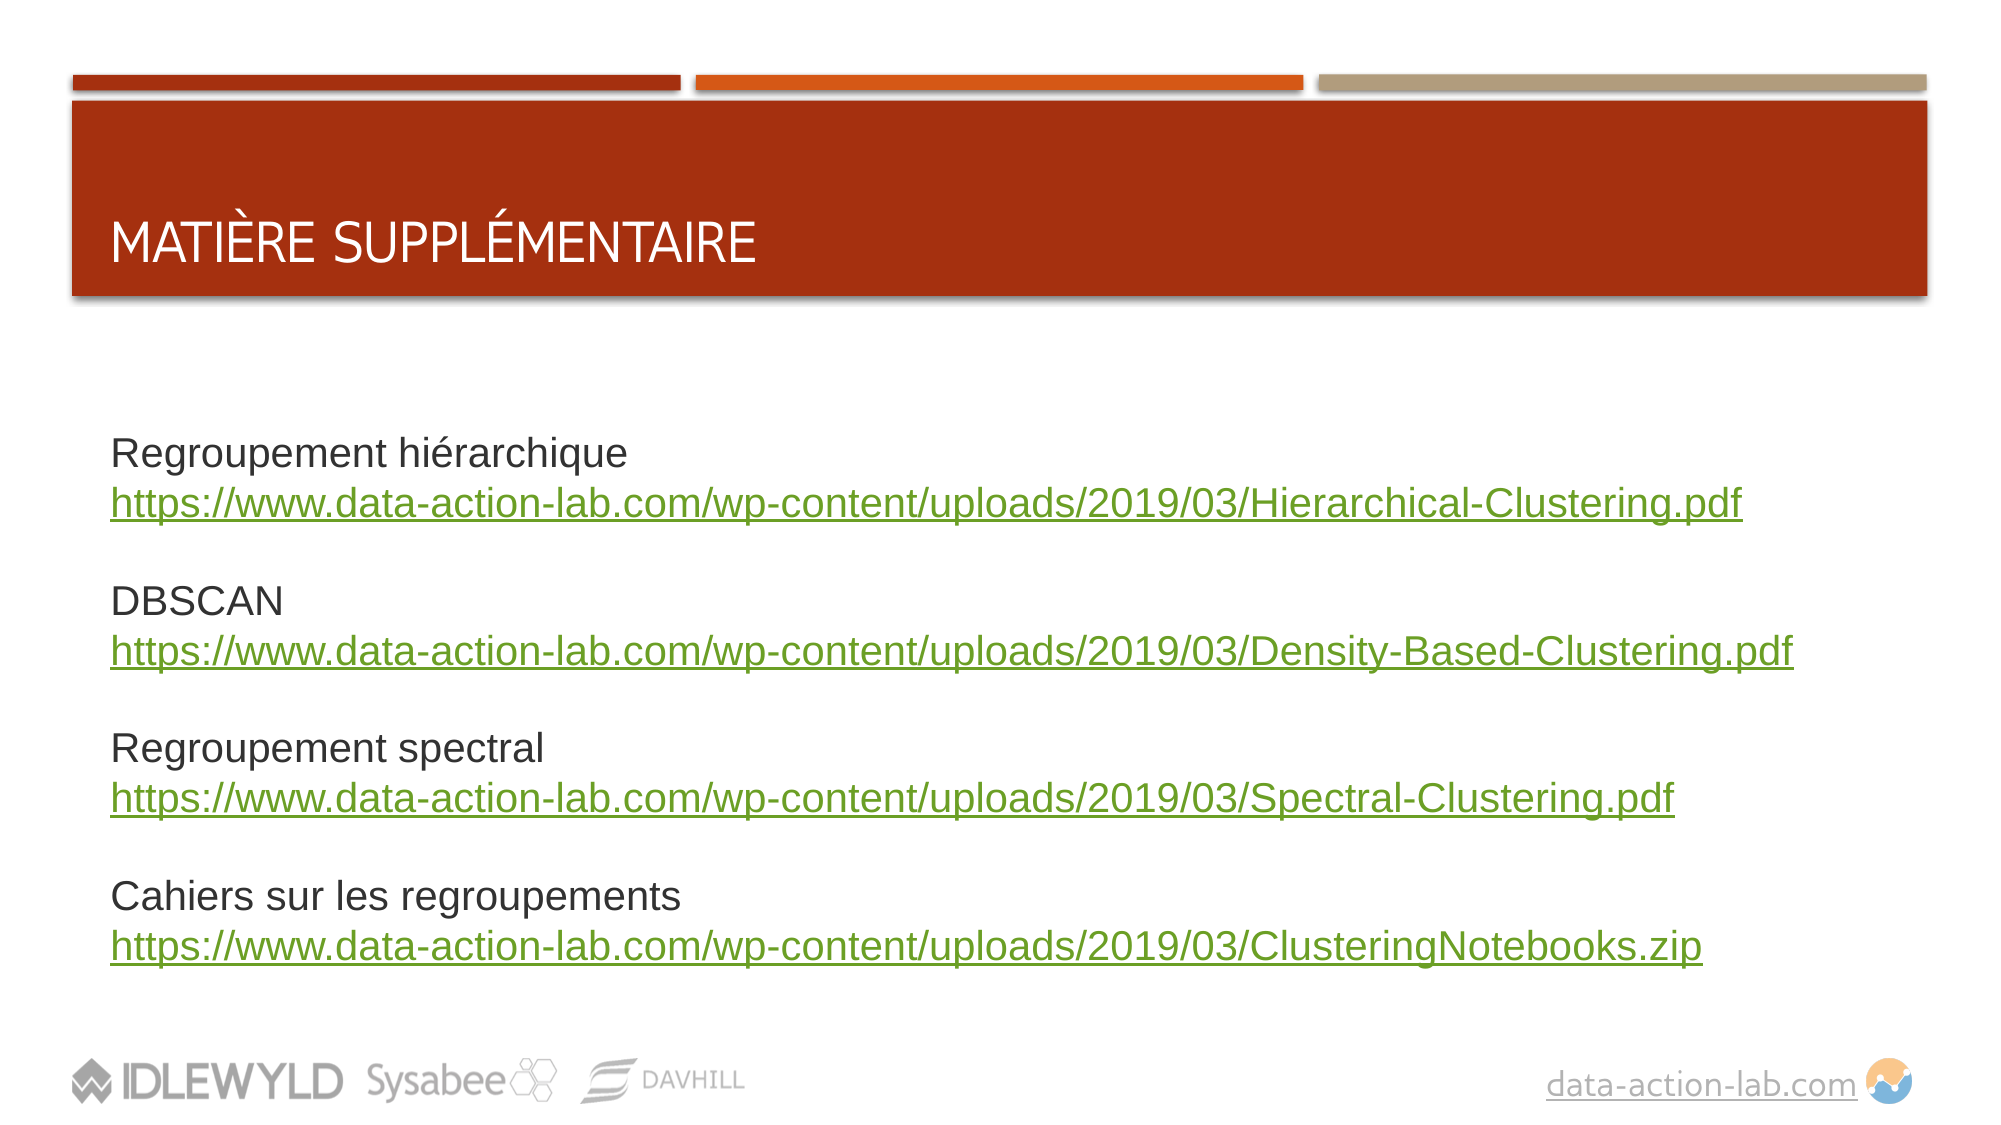

# MATIÈRE SUPPLÉMENTAIRE
Regroupement hiérarchique
https://www.data-action-lab.com/wp-content/uploads/2019/03/Hierarchical-Clustering.pdf

DBSCAN
https://www.data-action-lab.com/wp-content/uploads/2019/03/Density-Based-Clustering.pdf

Regroupement spectral
https://www.data-action-lab.com/wp-content/uploads/2019/03/Spectral-Clustering.pdf

Cahiers sur les regroupements
https://www.data-action-lab.com/wp-content/uploads/2019/03/ClusteringNotebooks.zip